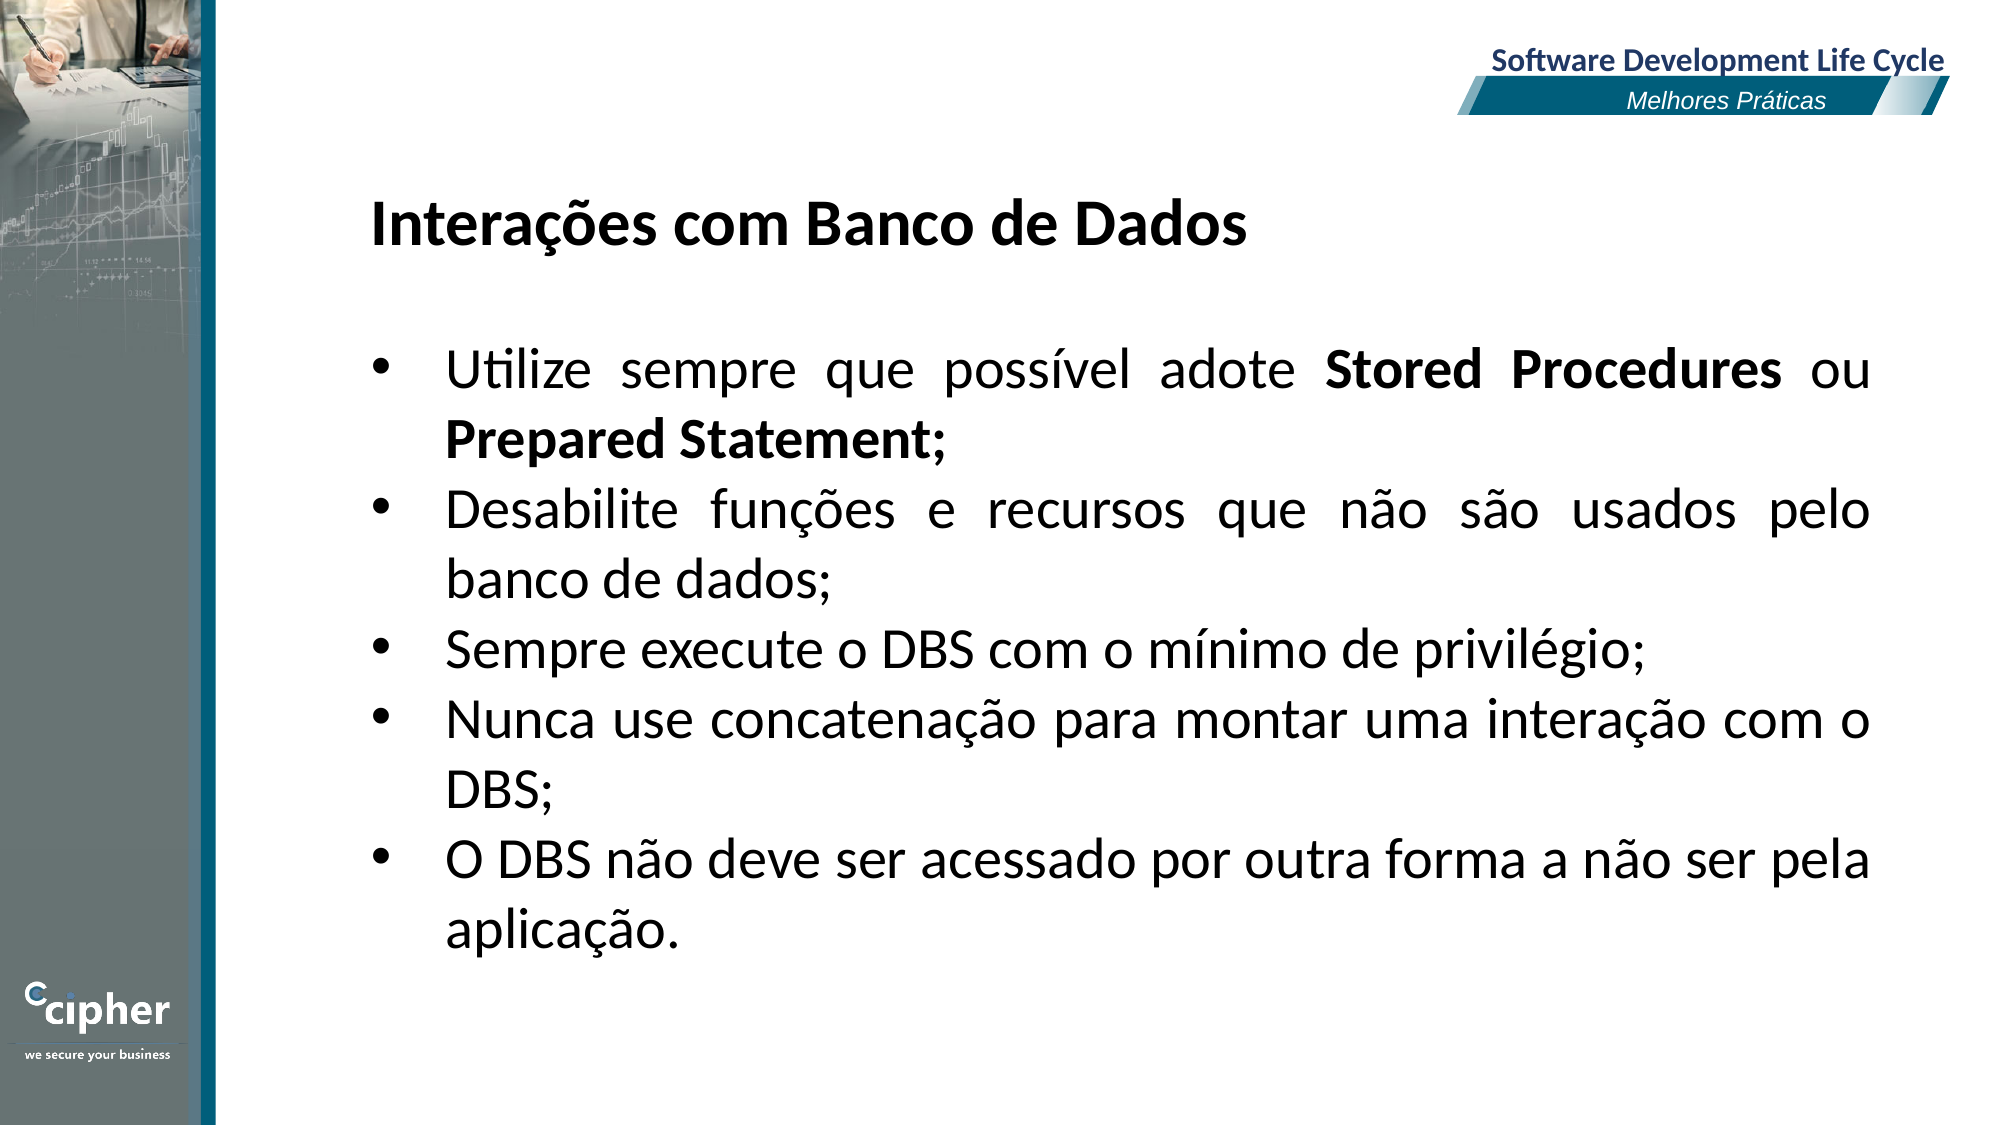

Software Development Life Cycle
Melhores Práticas

Interações com Banco de Dados
Utilize sempre que possível adote Stored Procedures ou Prepared Statement;
Desabilite funções e recursos que não são usados pelo banco de dados;
Sempre execute o DBS com o mínimo de privilégio;
Nunca use concatenação para montar uma interação com o DBS;
O DBS não deve ser acessado por outra forma a não ser pela aplicação.